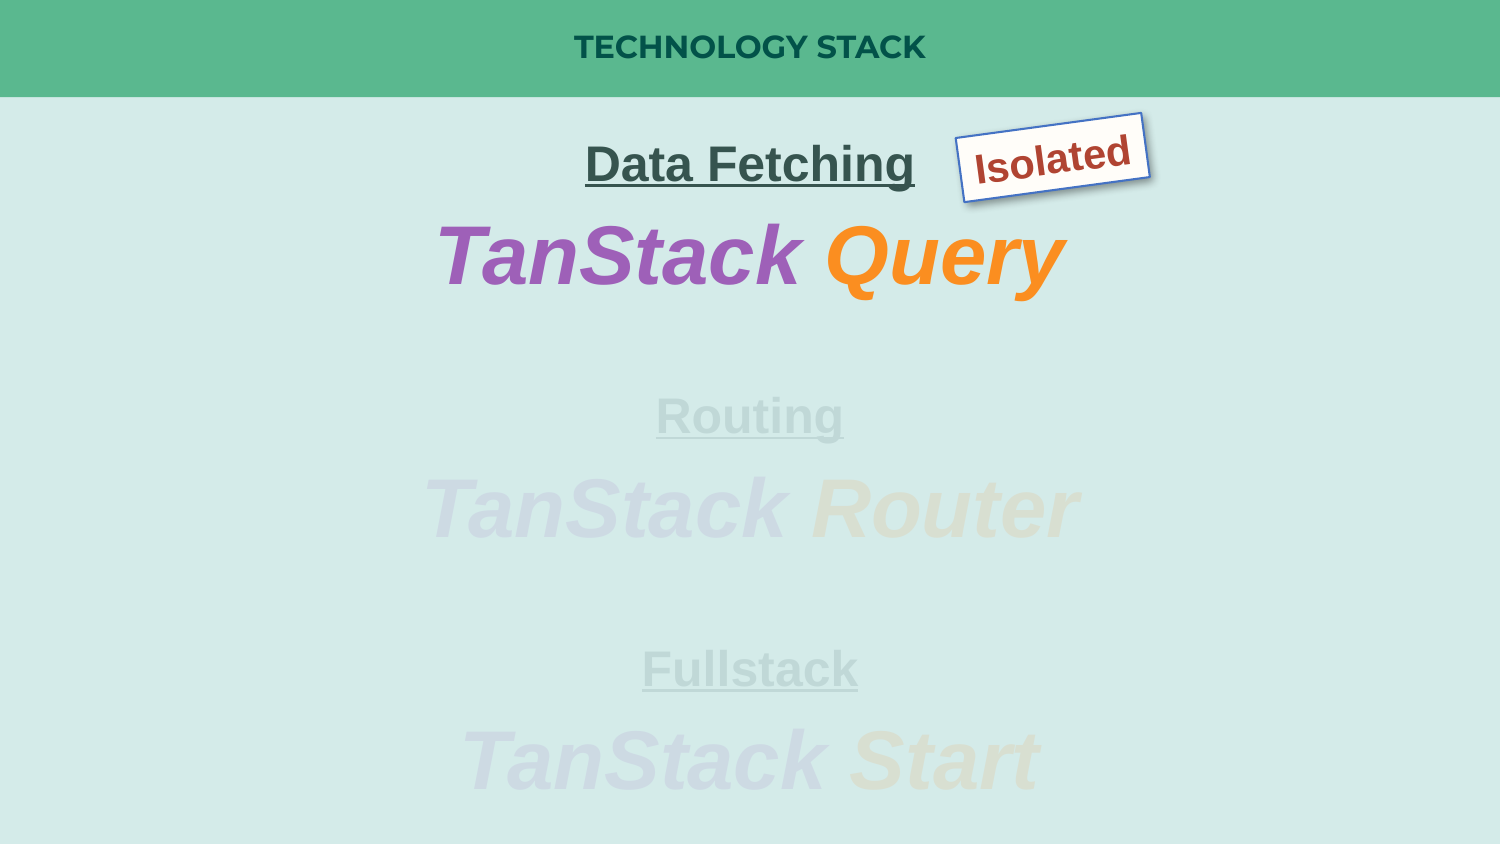

# Technology Stack
Data Fetching
TanStack Query
Isolated

Routing
TanStack Router
Fullstack
TanStack Start